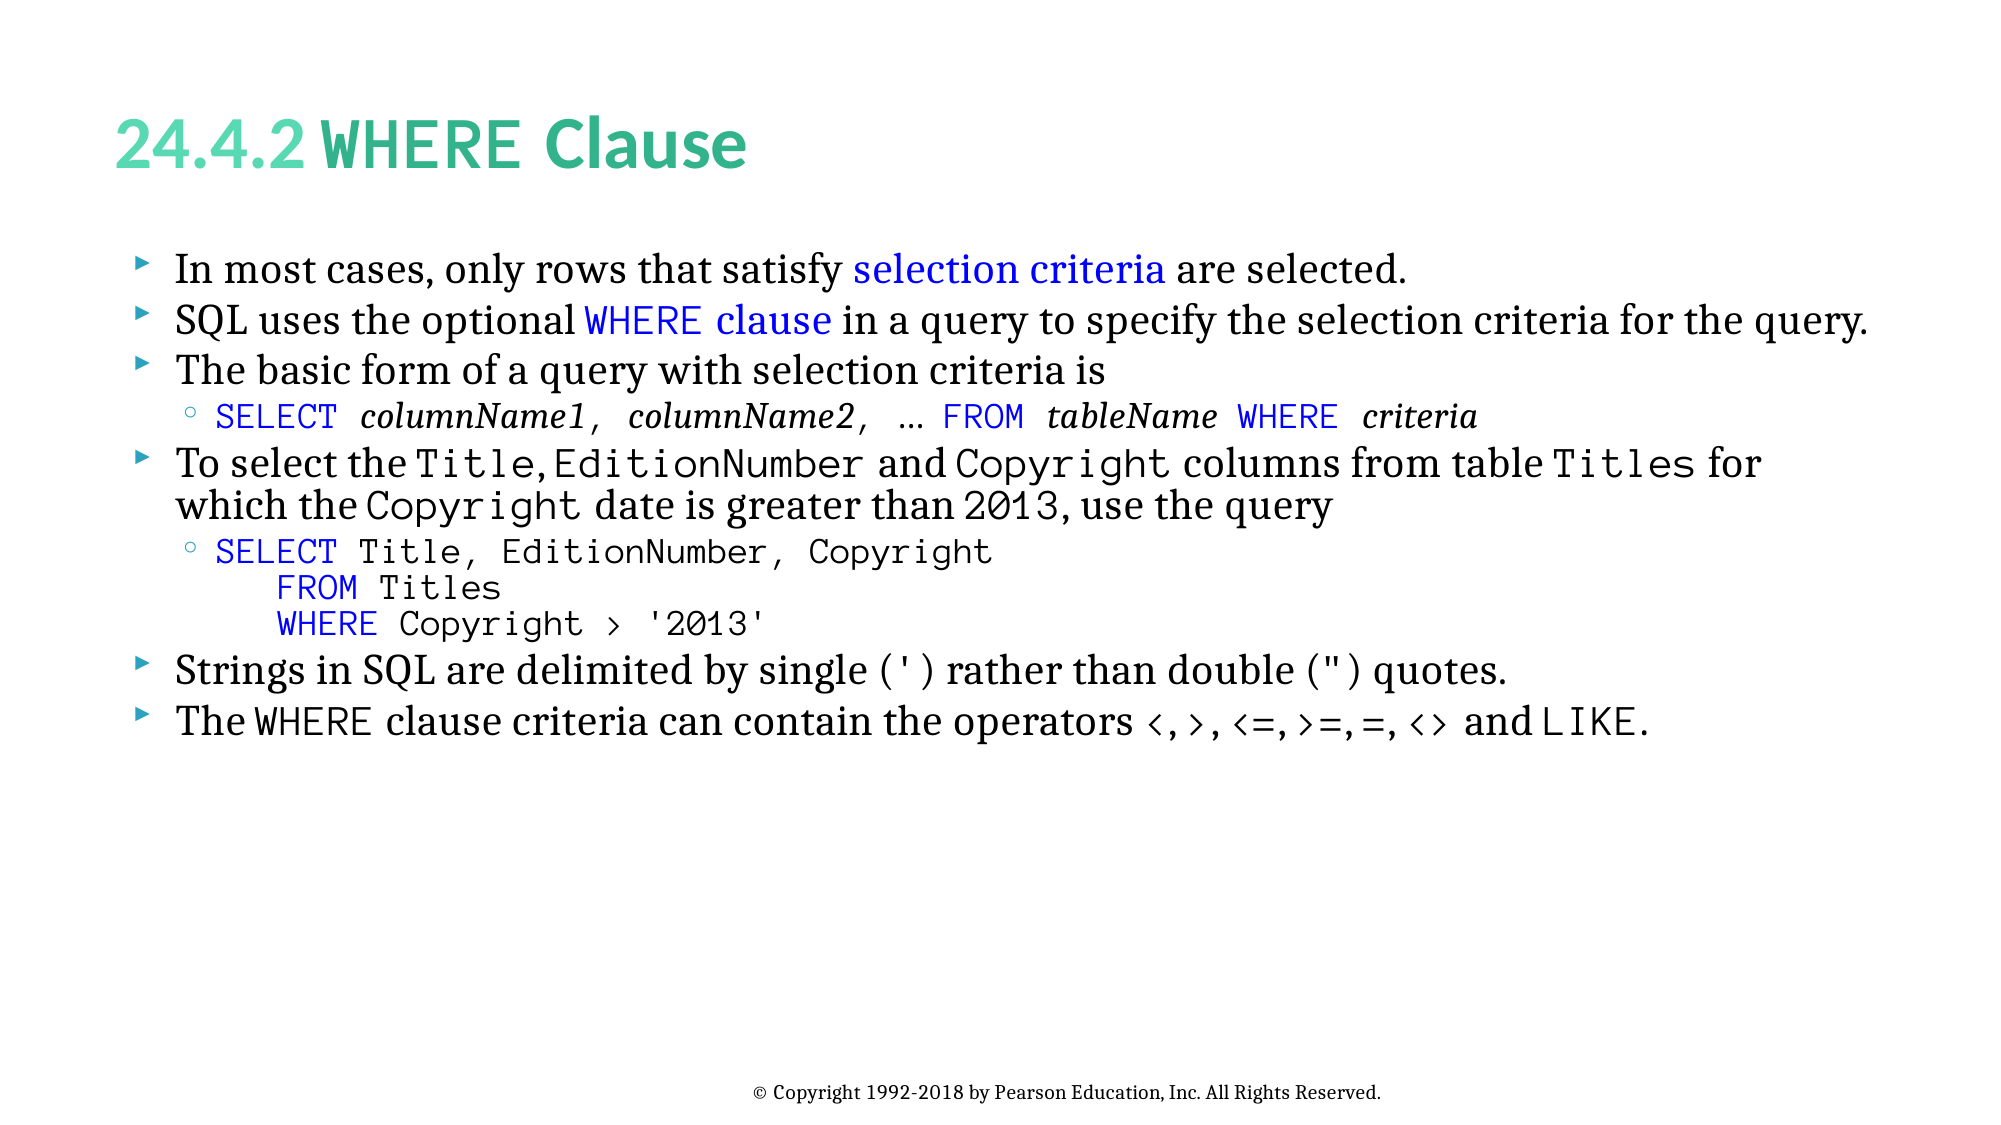

# 24.4.2 WHERE Clause
In most cases, only rows that satisfy selection criteria are selected.
SQL uses the optional WHERE clause in a query to specify the selection criteria for the query.
The basic form of a query with selection criteria is
SELECT columnName1, columnName2, … FROM tableName WHERE criteria
To select the Title, EditionNumber and Copyright columns from table Titles for which the Copyright date is greater than 2013, use the query
SELECT Title, EditionNumber, Copyright
   FROM Titles
   WHERE Copyright > '2013'
Strings in SQL are delimited by single (') rather than double (") quotes.
The WHERE clause criteria can contain the operators <, >, <=, >=, =, <> and LIKE.
© Copyright 1992-2018 by Pearson Education, Inc. All Rights Reserved.